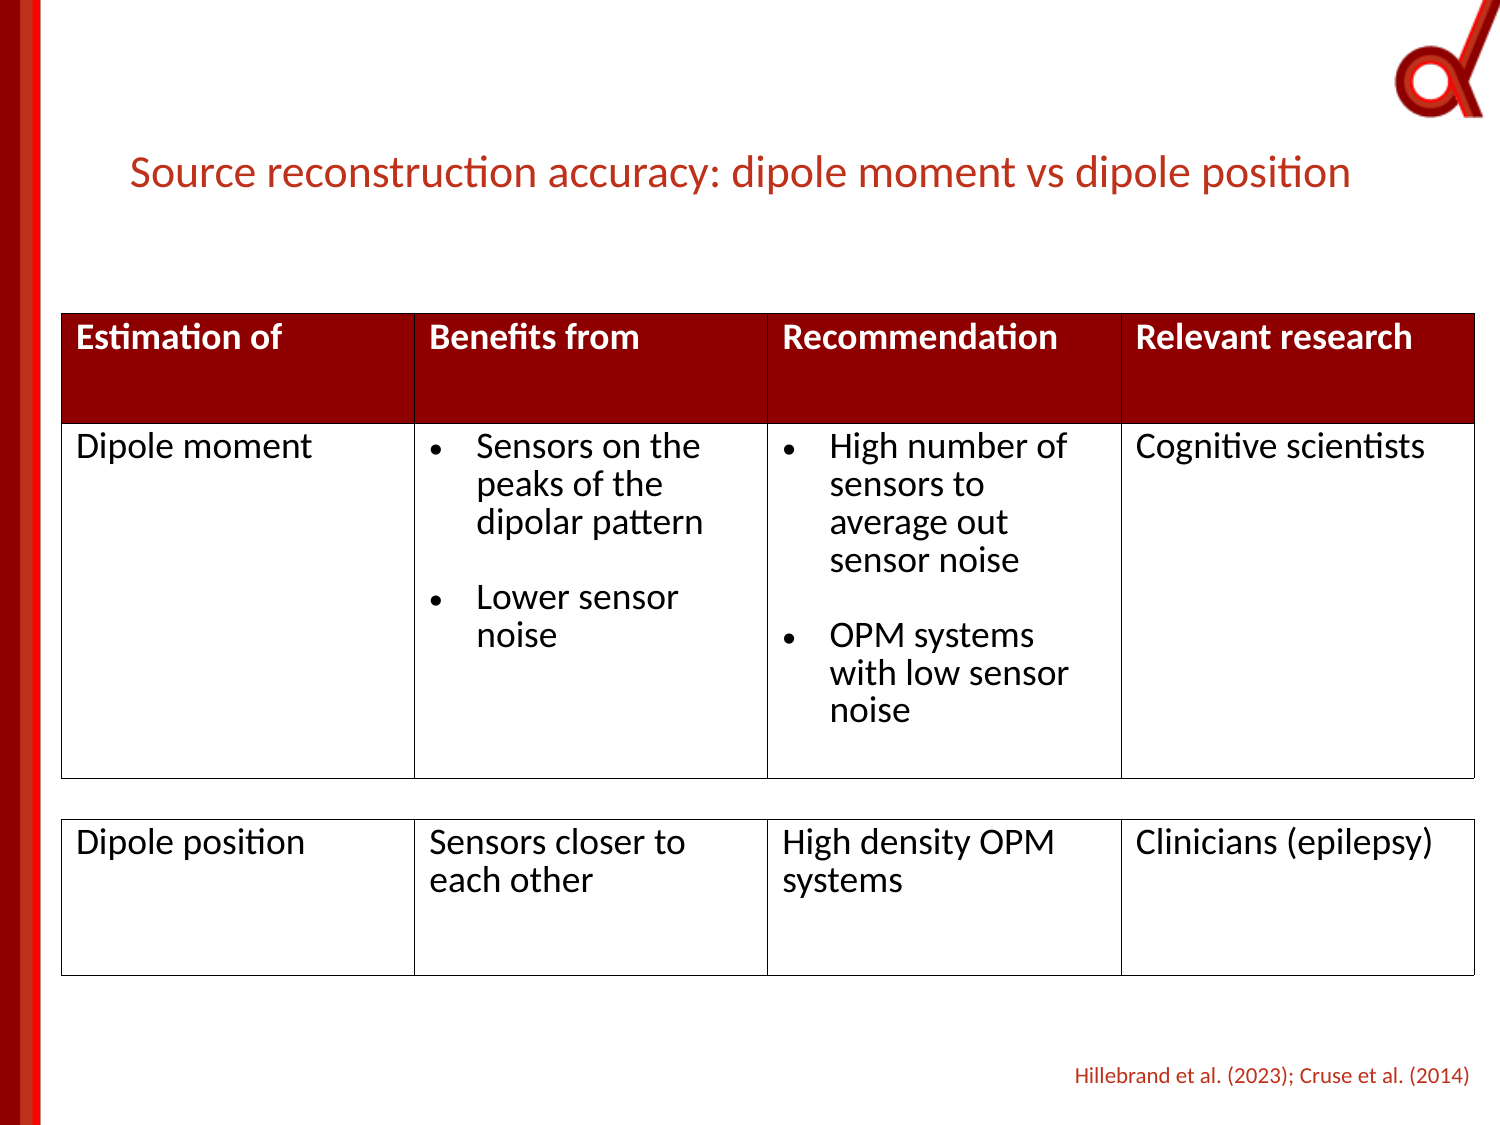

Source reconstruction accuracy: dipole moment vs dipole position
| Estimation of | Benefits from | Recommendation | Relevant research |
| --- | --- | --- | --- |
| Dipole moment | Sensors on the peaks of the dipolar pattern Lower sensor noise | High number of sensors to average out sensor noise OPM systems with low sensor noise | Cognitive scientists |
| --- | --- | --- | --- |
| Dipole position | Sensors closer to each other | High density OPM systems | Clinicians (epilepsy) |
| --- | --- | --- | --- |
Hillebrand et al. (2023); Cruse et al. (2014)